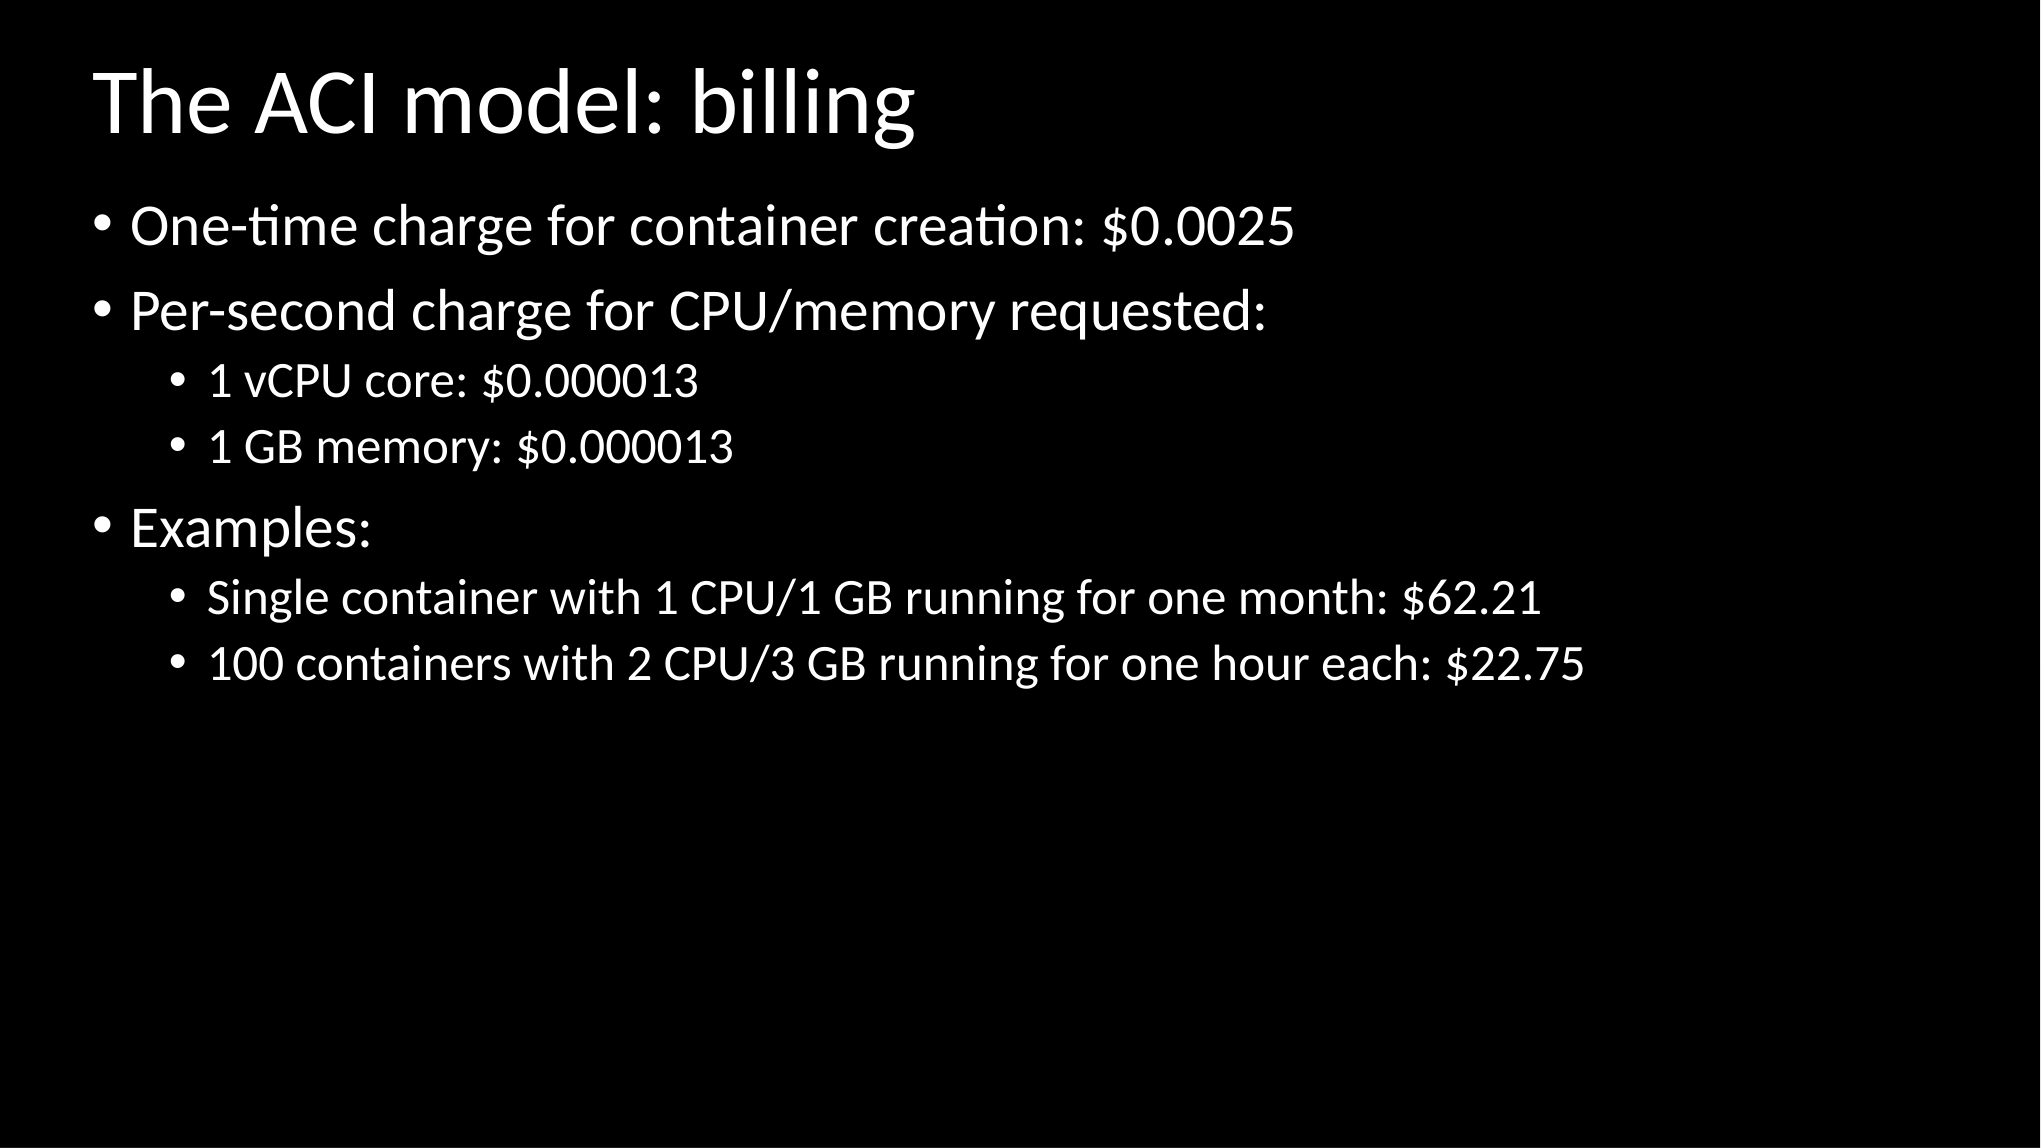

# The ACI model: billing
One-time charge for container creation: $0.0025
Per-second charge for CPU/memory requested:
1 vCPU core: $0.000013
1 GB memory: $0.000013
Examples:
Single container with 1 CPU/1 GB running for one month: $62.21
100 containers with 2 CPU/3 GB running for one hour each: $22.75